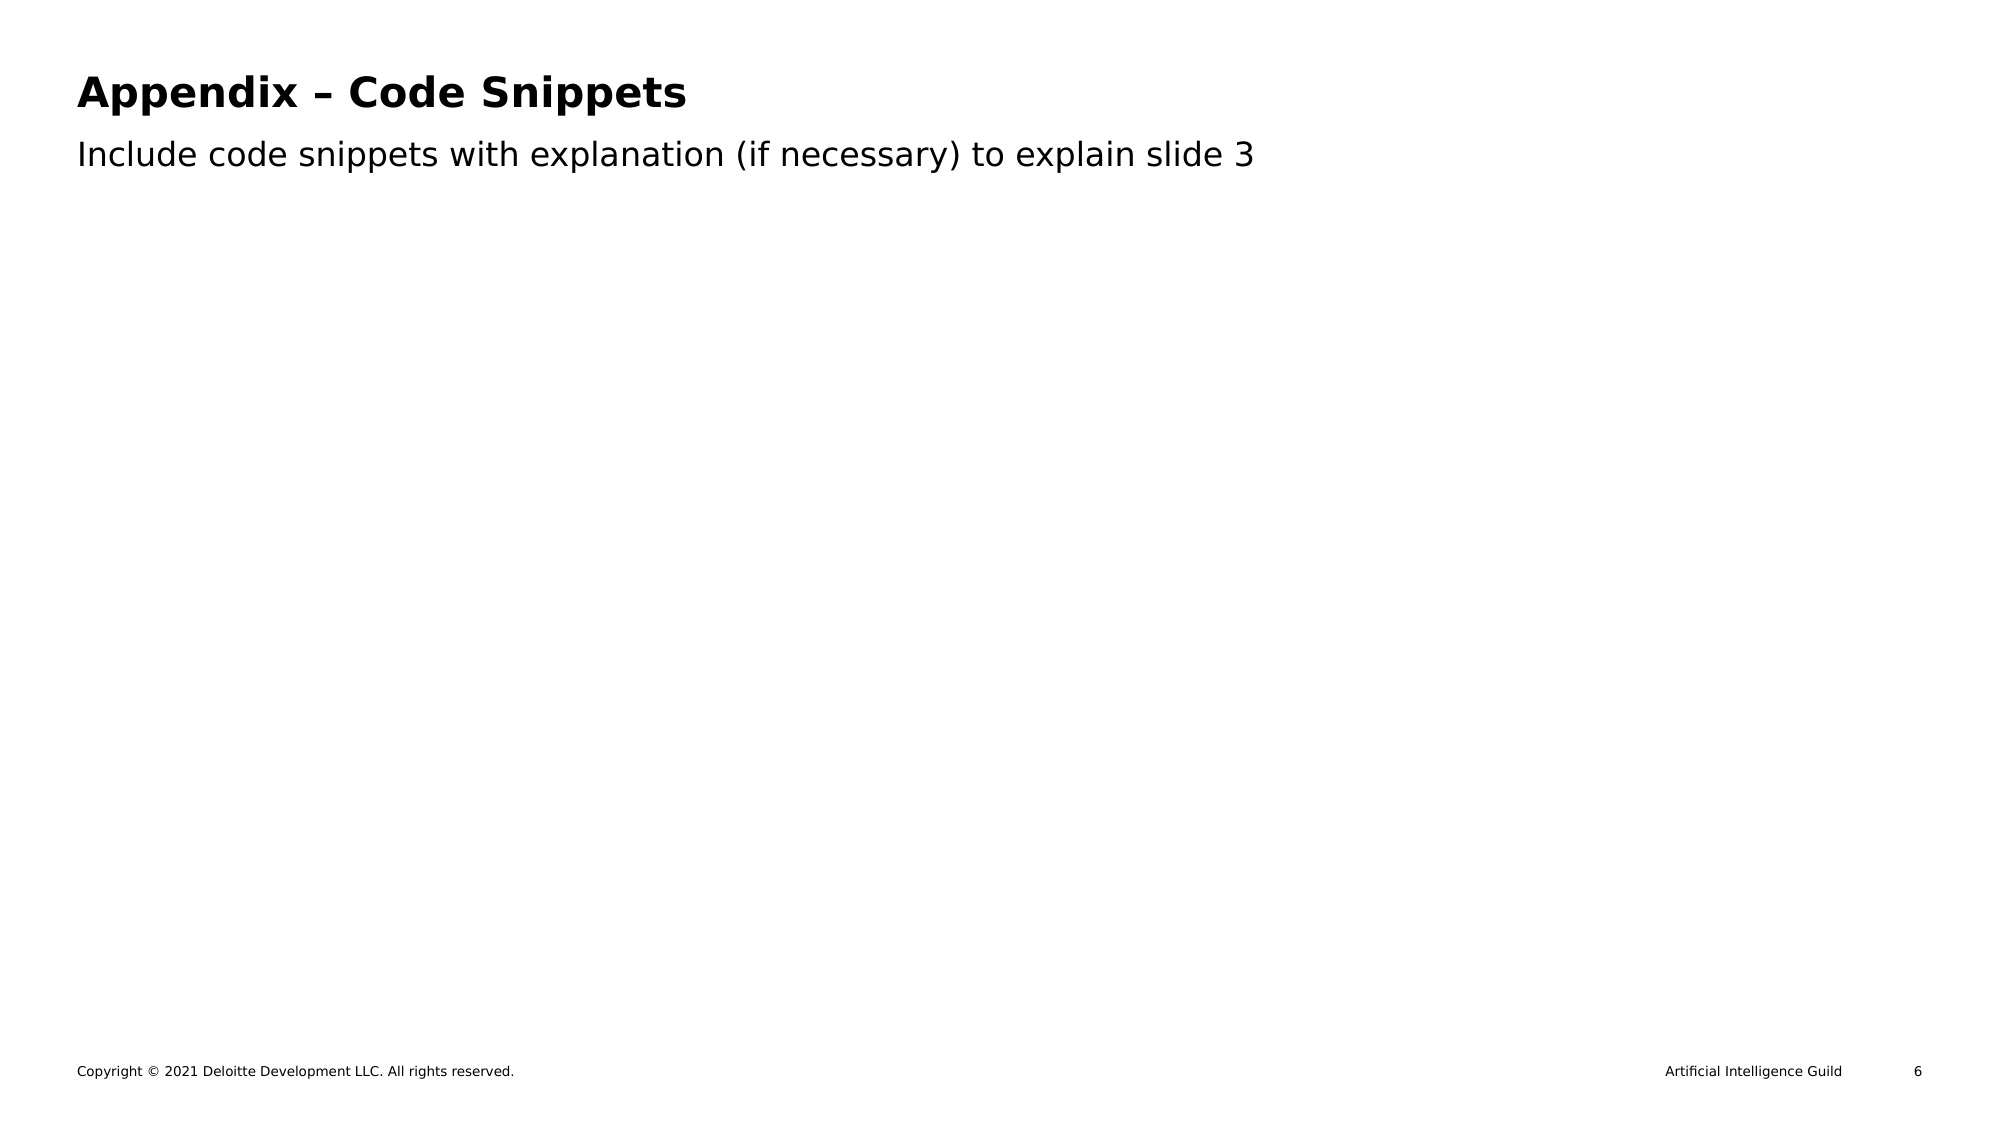

# Appendix – Code Snippets
Include code snippets with explanation (if necessary) to explain slide 3